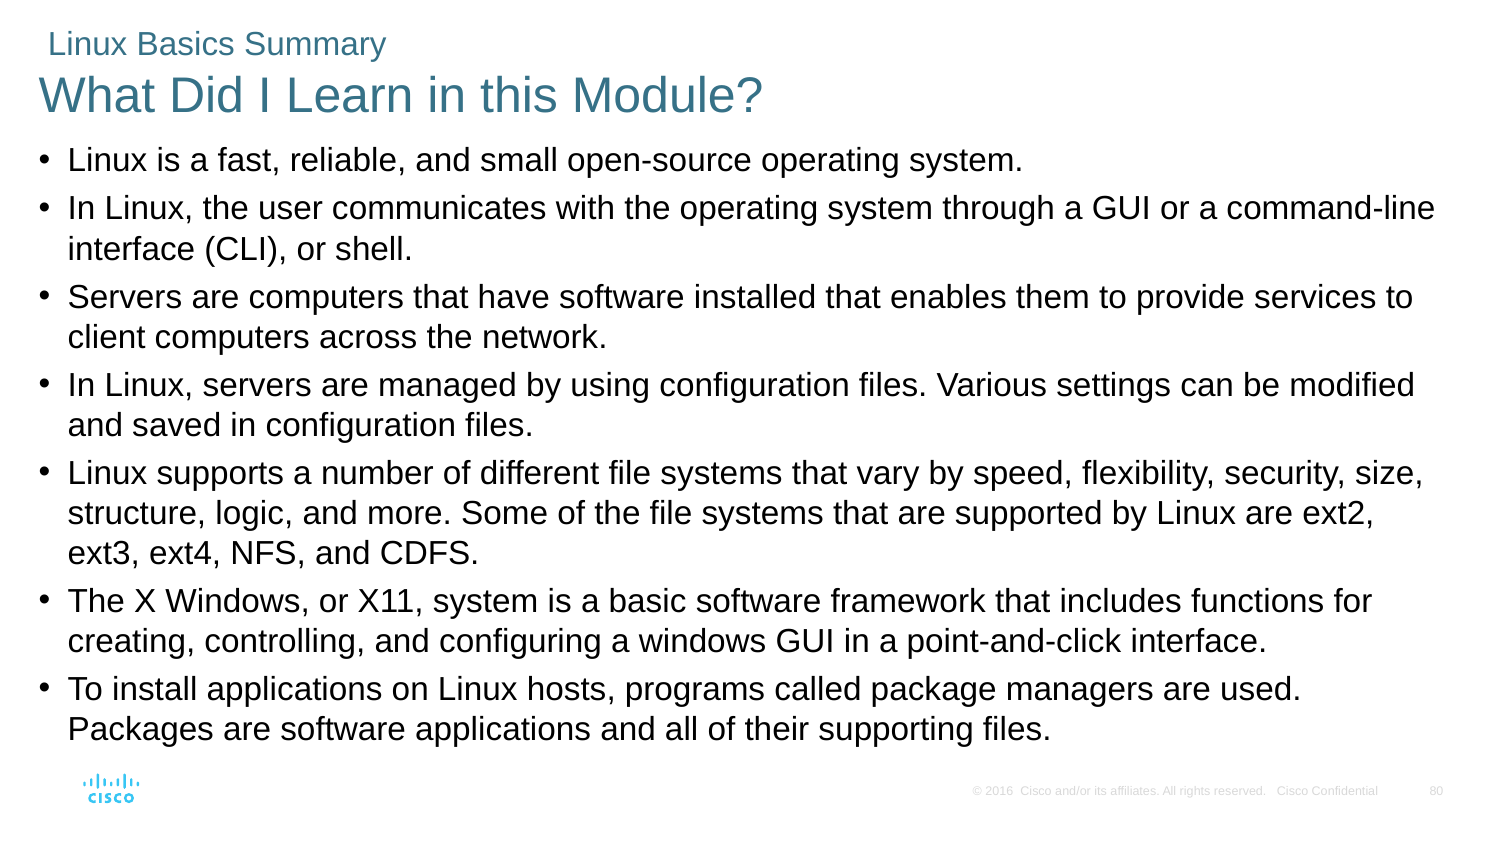

Linux Basics Summary
What Did I Learn in this Module?
Linux is a fast, reliable, and small open-source operating system.
In Linux, the user communicates with the operating system through a GUI or a command-line interface (CLI), or shell.
Servers are computers that have software installed that enables them to provide services to client computers across the network.
In Linux, servers are managed by using configuration files. Various settings can be modified and saved in configuration files.
Linux supports a number of different file systems that vary by speed, flexibility, security, size, structure, logic, and more. Some of the file systems that are supported by Linux are ext2, ext3, ext4, NFS, and CDFS.
The X Windows, or X11, system is a basic software framework that includes functions for creating, controlling, and configuring a windows GUI in a point-and-click interface.
To install applications on Linux hosts, programs called package managers are used. Packages are software applications and all of their supporting files.